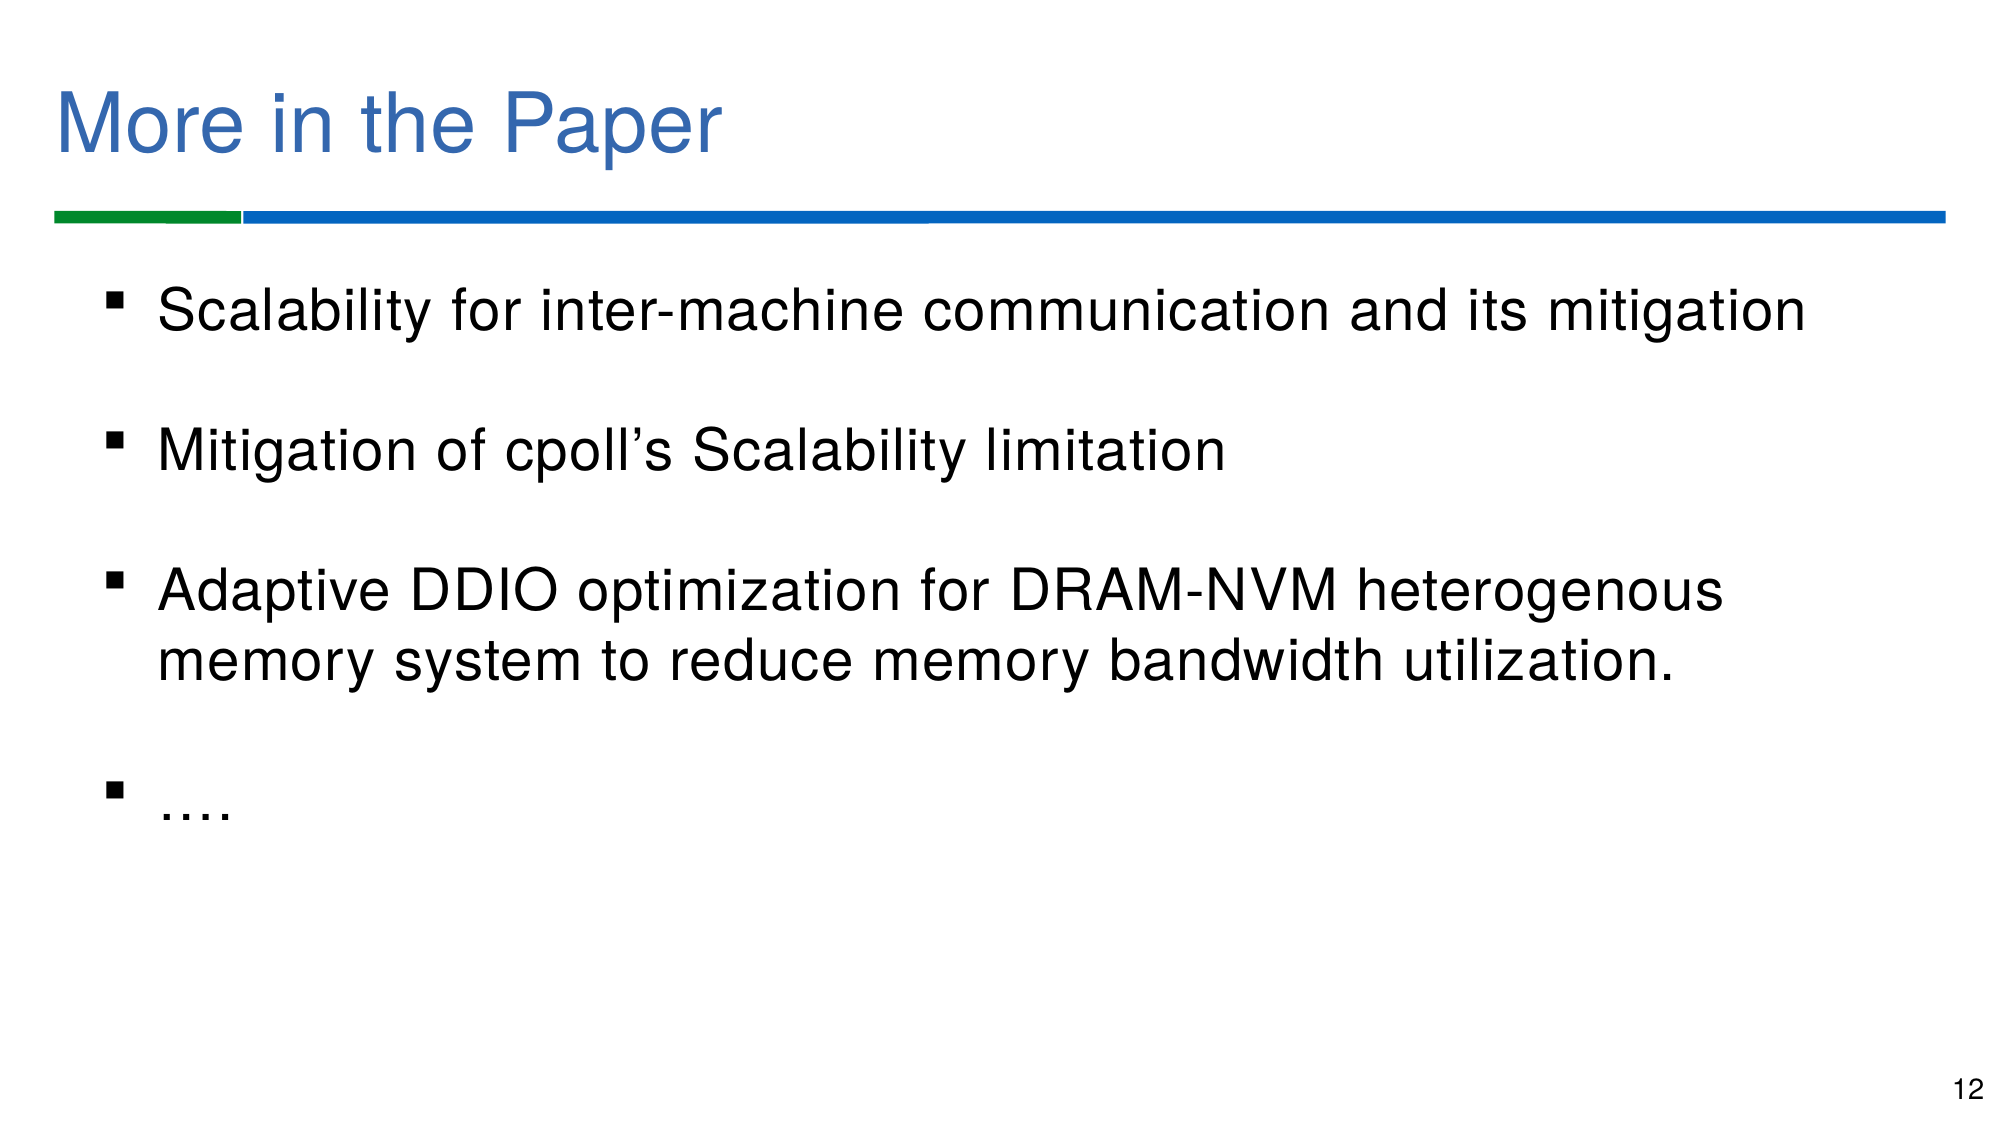

More in the Paper

Scalability for inter-machine communication and its mitigation

Mitigation of cpoll’s Scalability limitation

Adaptive DDIO optimization for DRAM-NVM heterogenous memory system to reduce memory bandwidth utilization.

….
12